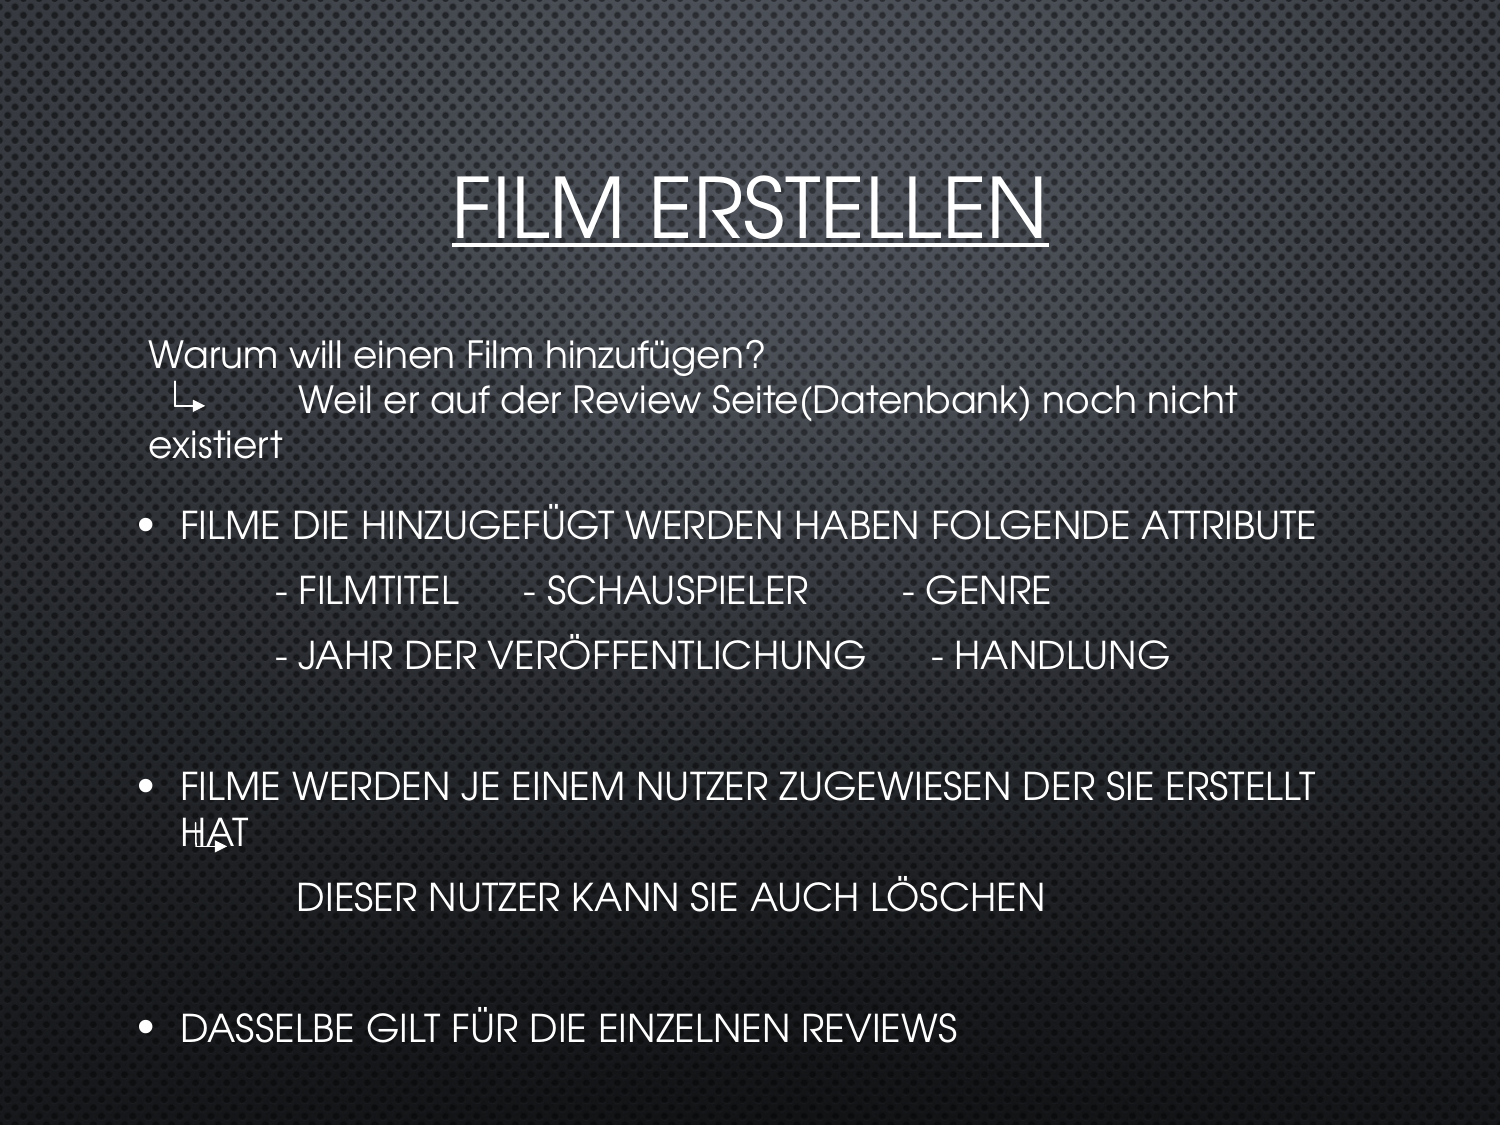

# Film erstellen
Warum will einen Film hinzufügen?
	Weil er auf der Review Seite(Datenbank) noch nicht existiert
Filme die hinzugefügt werden haben folgende Attribute
	- Filmtitel      - Schauspieler	       - Genre
	- Jahr der Veröffentlichung      - Handlung

Filme werden je einem Nutzer zugewiesen der sie erstellt hat
	  dieser Nutzer kann sie auch löschen

Dasselbe gilt für die einzelnen Reviews